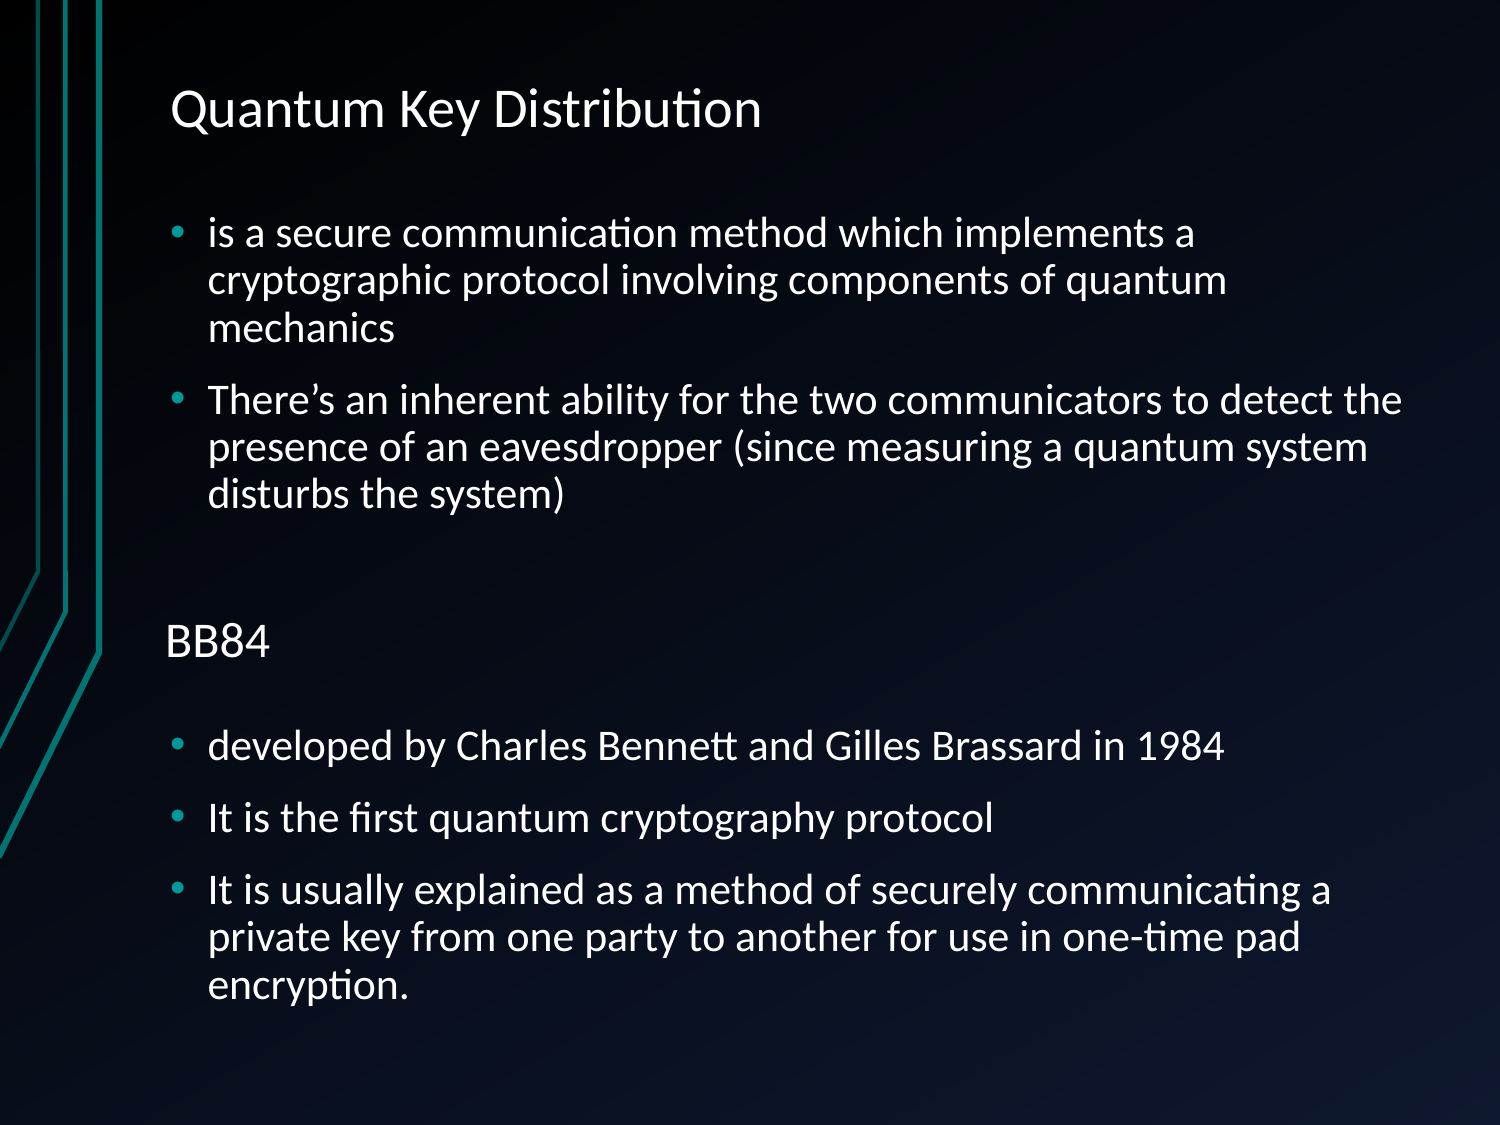

# Quantum Key Distribution
is a secure communication method which implements a cryptographic protocol involving components of quantum mechanics
There’s an inherent ability for the two communicators to detect the presence of an eavesdropper (since measuring a quantum system disturbs the system)
BB84
developed by Charles Bennett and Gilles Brassard in 1984
It is the first quantum cryptography protocol
It is usually explained as a method of securely communicating a private key from one party to another for use in one-time pad encryption.